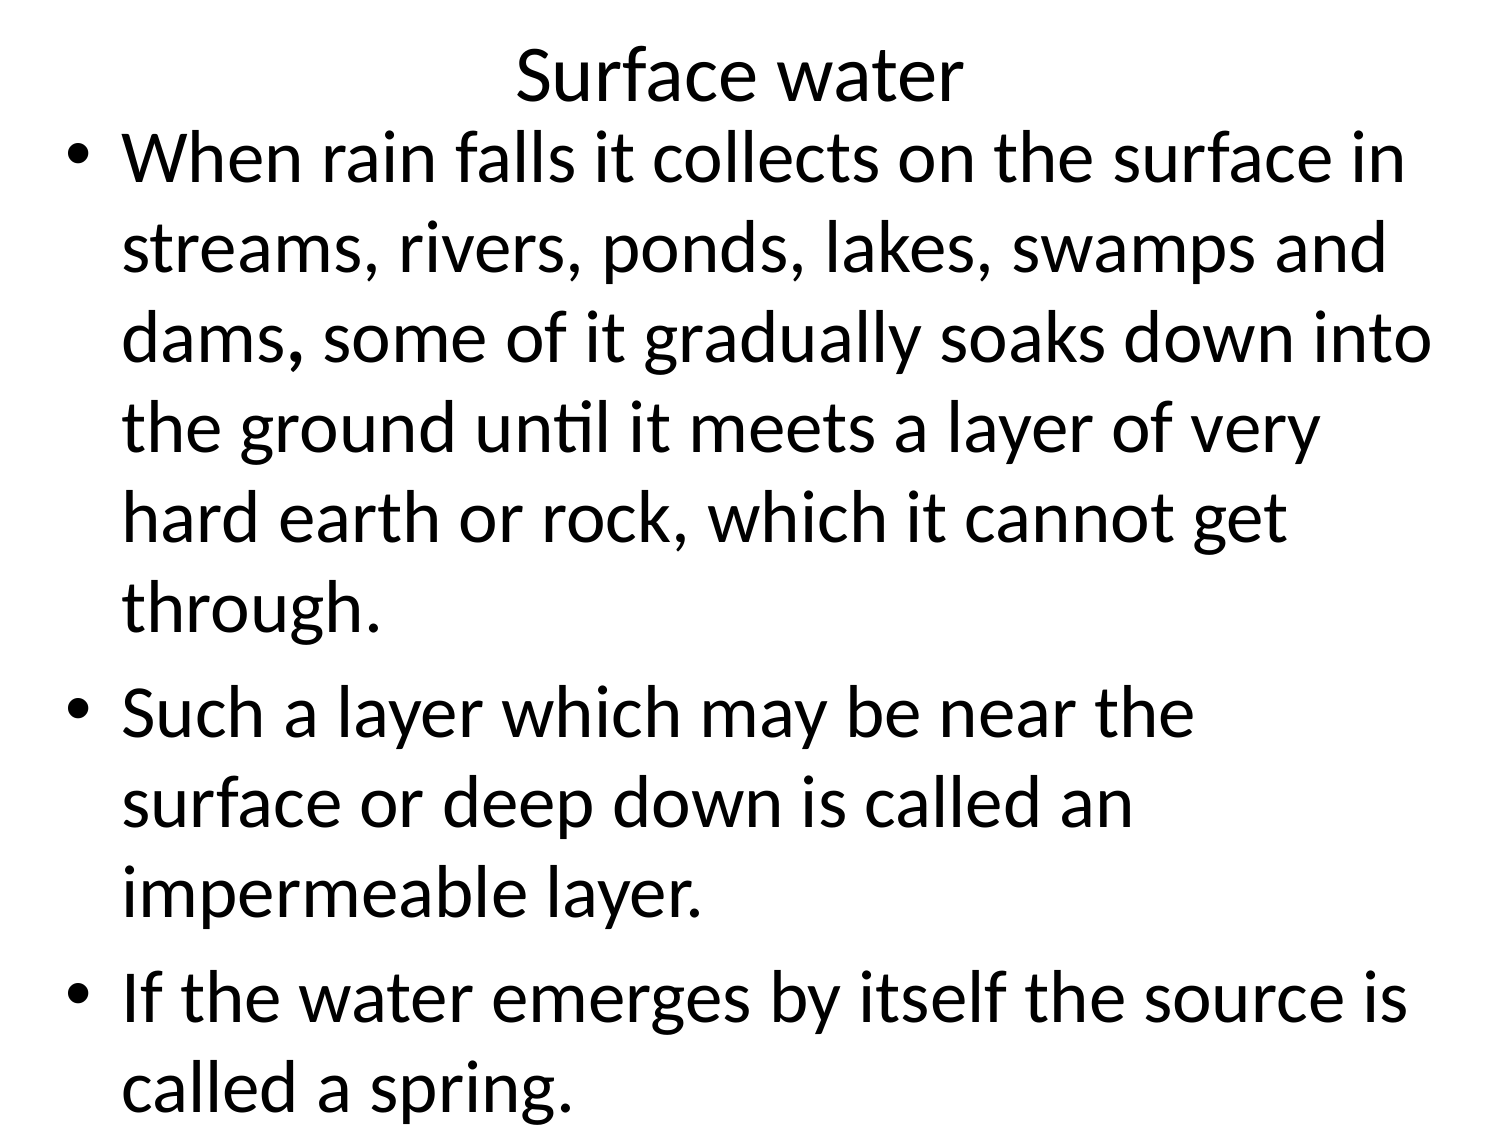

# Surface water
When rain falls it collects on the surface in streams, rivers, ponds, lakes, swamps and dams, some of it gradually soaks down into the ground until it meets a layer of very hard earth or rock, which it cannot get through.
Such a layer which may be near the surface or deep down is called an impermeable layer.
If the water emerges by itself the source is called a spring.